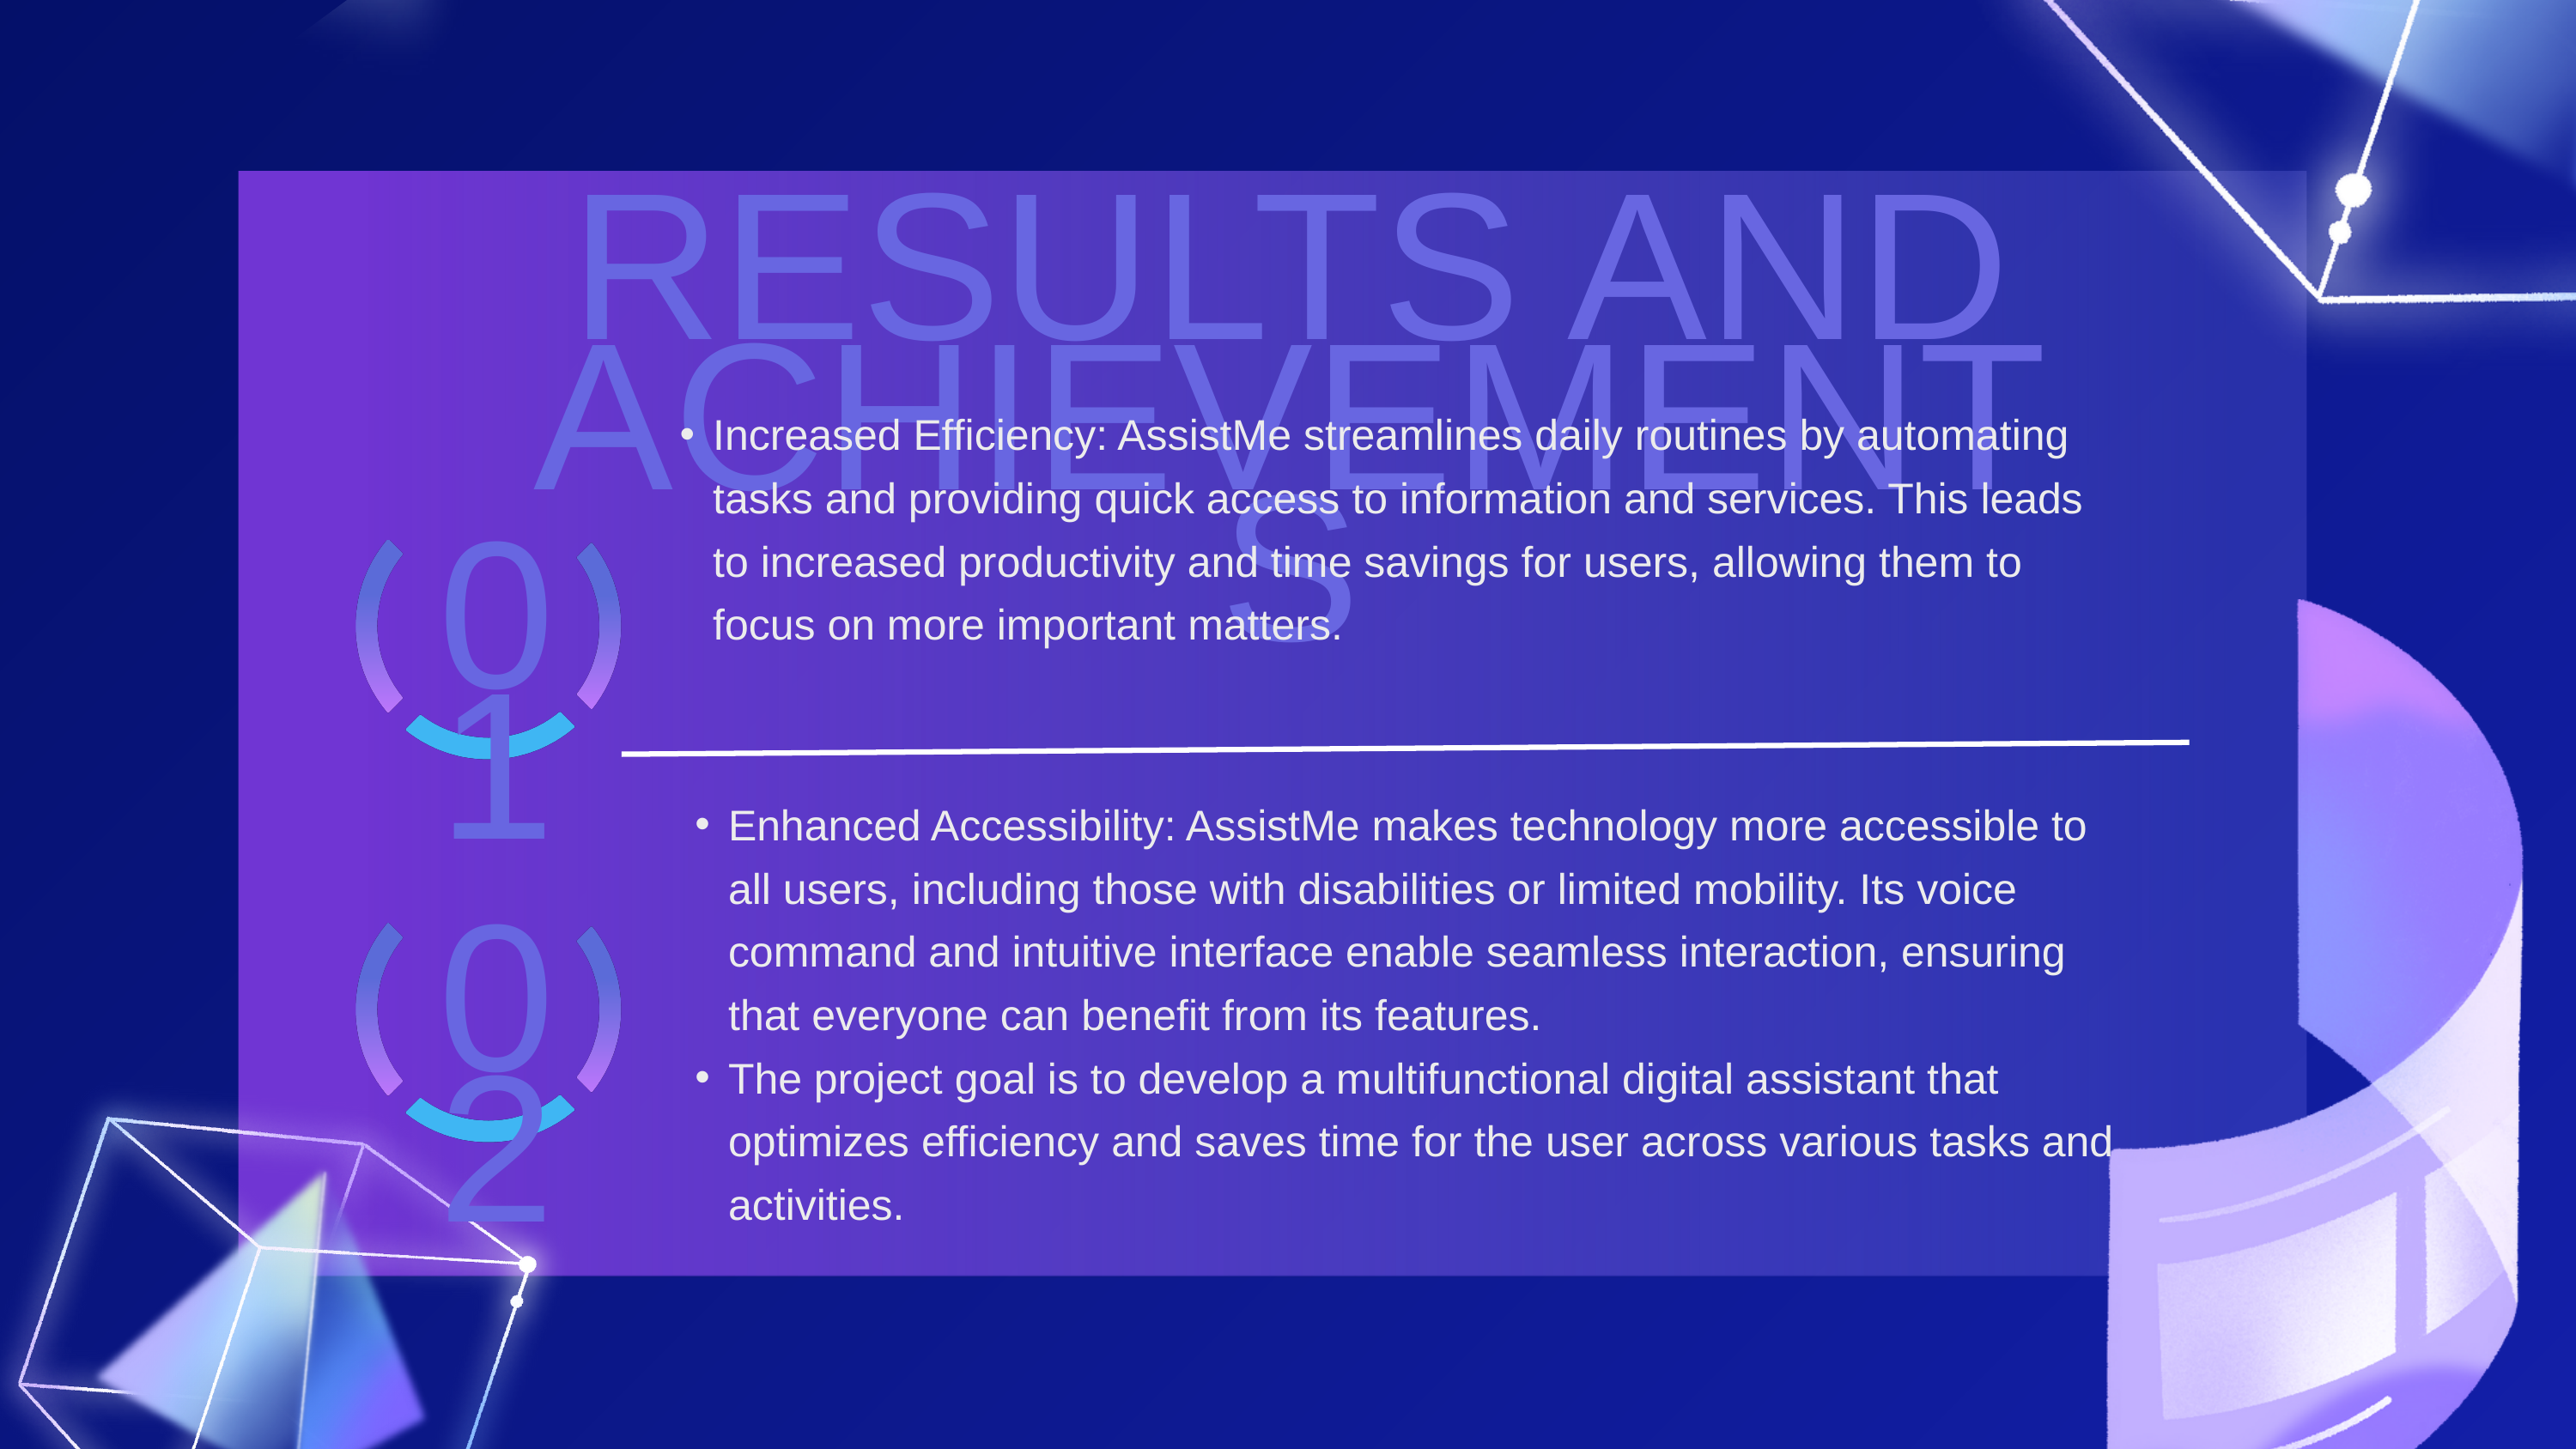

RESULTS AND ACHIEVEMENTS
Increased Efficiency: AssistMe streamlines daily routines by automating tasks and providing quick access to information and services. This leads to increased productivity and time savings for users, allowing them to focus on more important matters.

01

Enhanced Accessibility: AssistMe makes technology more accessible to all users, including those with disabilities or limited mobility. Its voice command and intuitive interface enable seamless interaction, ensuring that everyone can benefit from its features.
The project goal is to develop a multifunctional digital assistant that optimizes efficiency and saves time for the user across various tasks and activities.

02